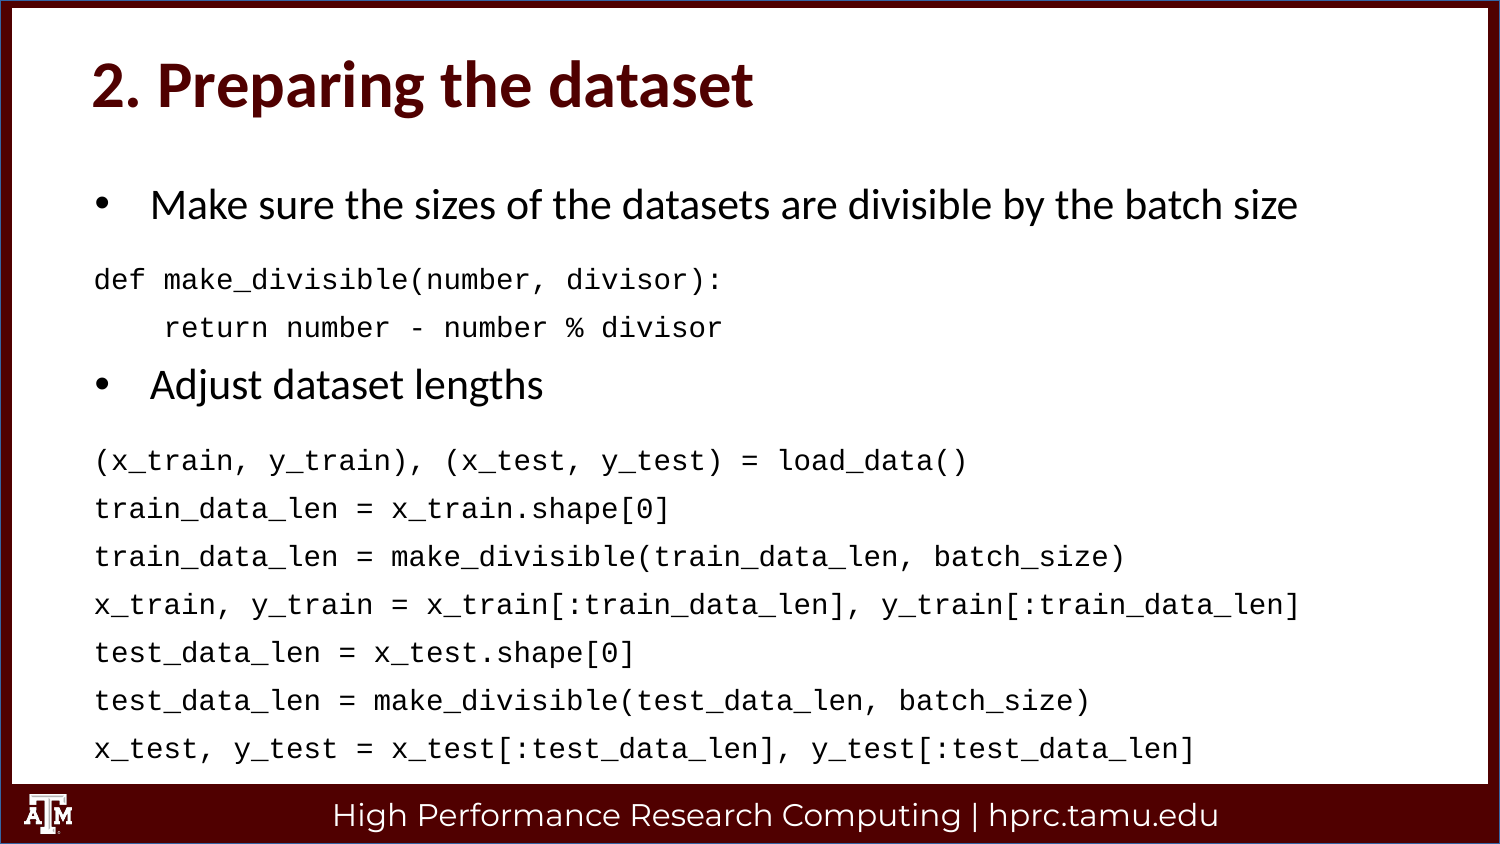

2. Preparing the dataset
Make sure the sizes of the datasets are divisible by the batch size
def make_divisible(number, divisor):
    return number - number % divisor
Adjust dataset lengths
(x_train, y_train), (x_test, y_test) = load_data()
train_data_len = x_train.shape[0]
train_data_len = make_divisible(train_data_len, batch_size)
x_train, y_train = x_train[:train_data_len], y_train[:train_data_len]
test_data_len = x_test.shape[0]
test_data_len = make_divisible(test_data_len, batch_size)
x_test, y_test = x_test[:test_data_len], y_test[:test_data_len]